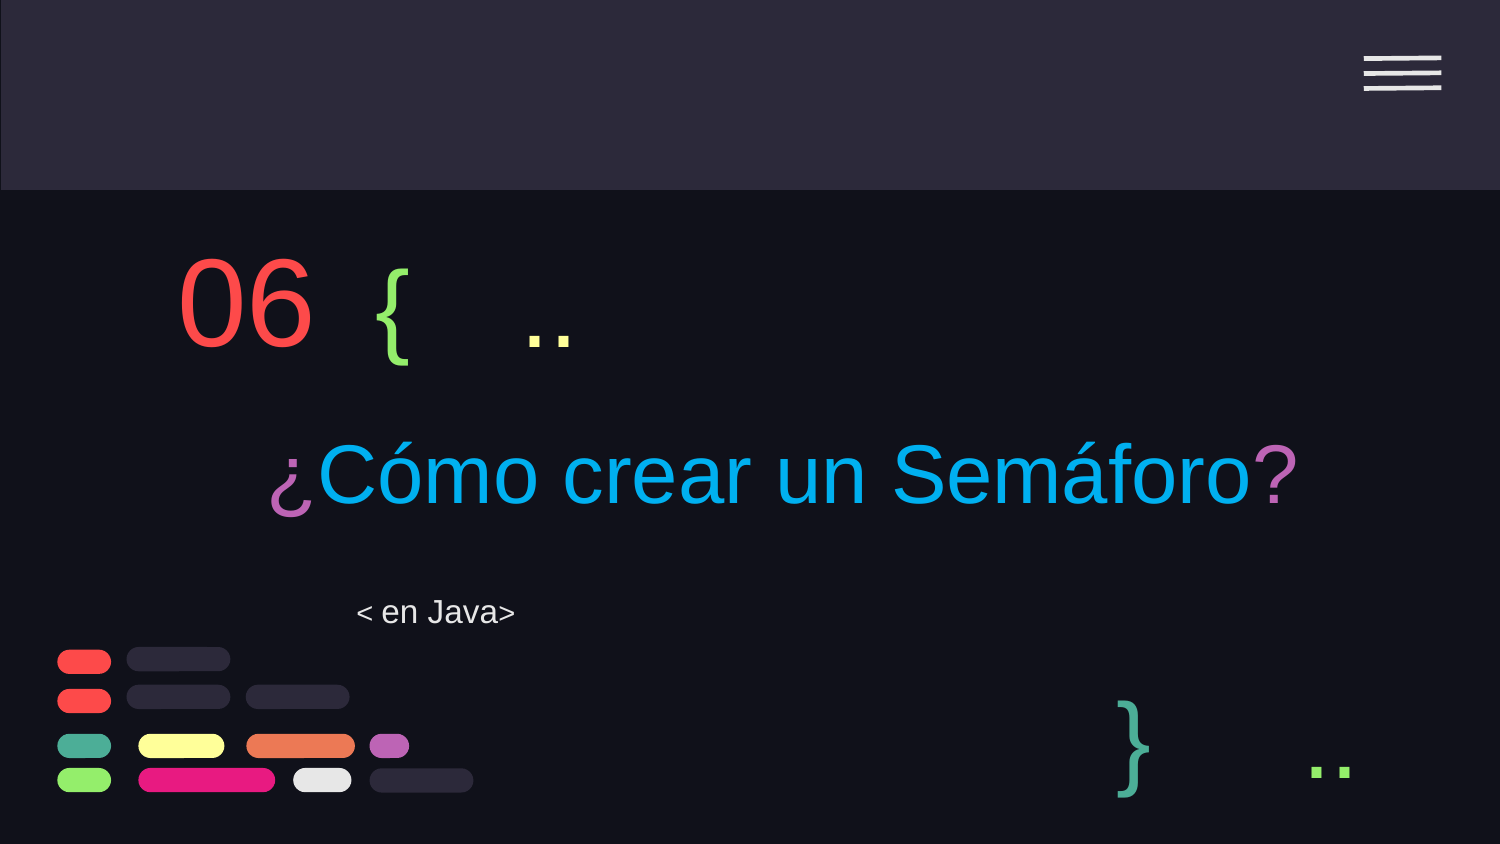

06
{
..
# ¿Cómo crear un Semáforo?
< en Java>

}
..